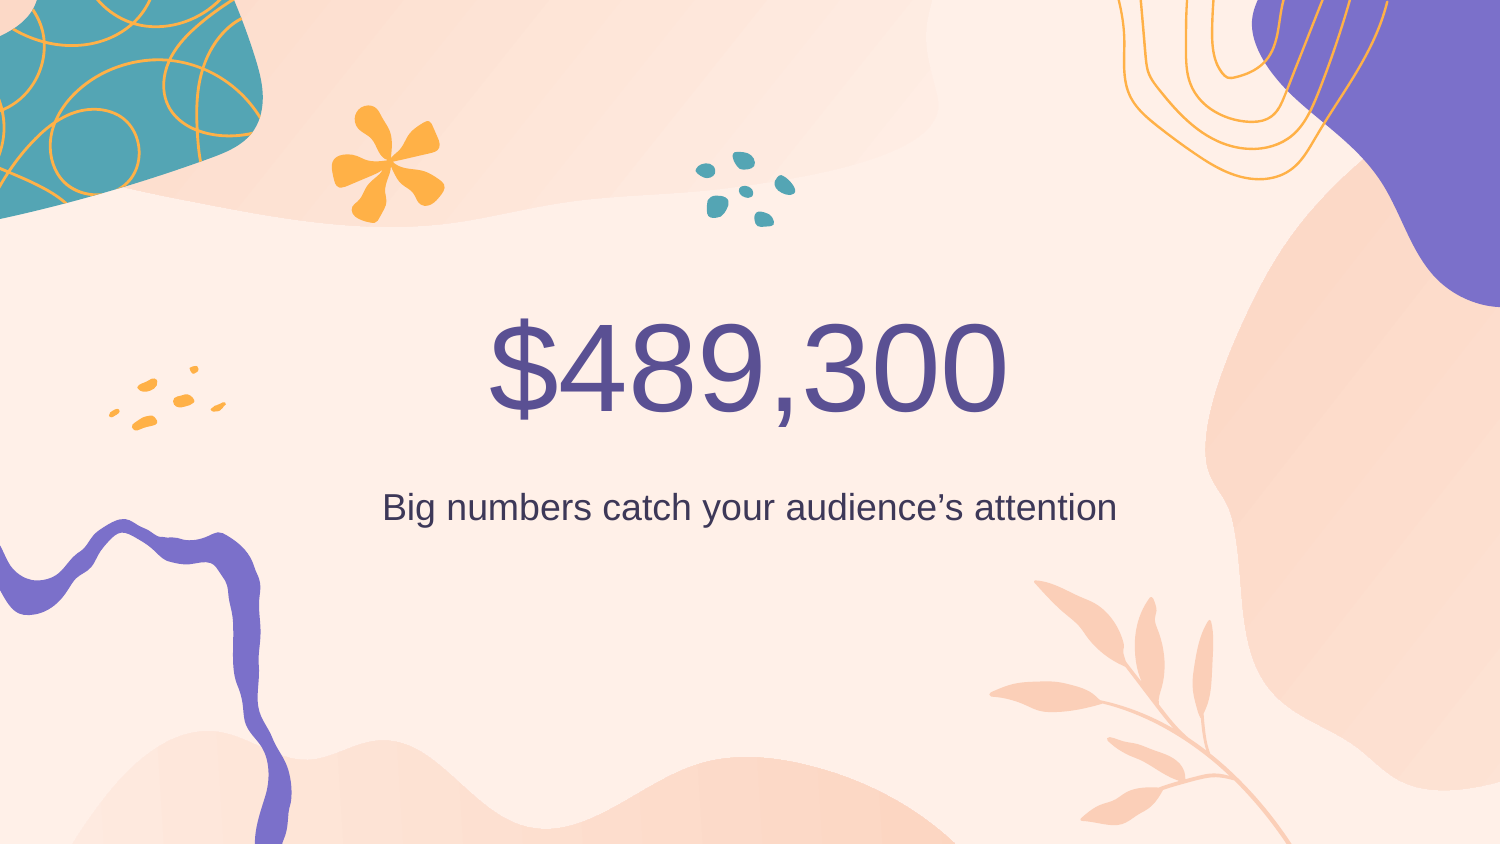

# $489,300

Big numbers catch your audience’s attention